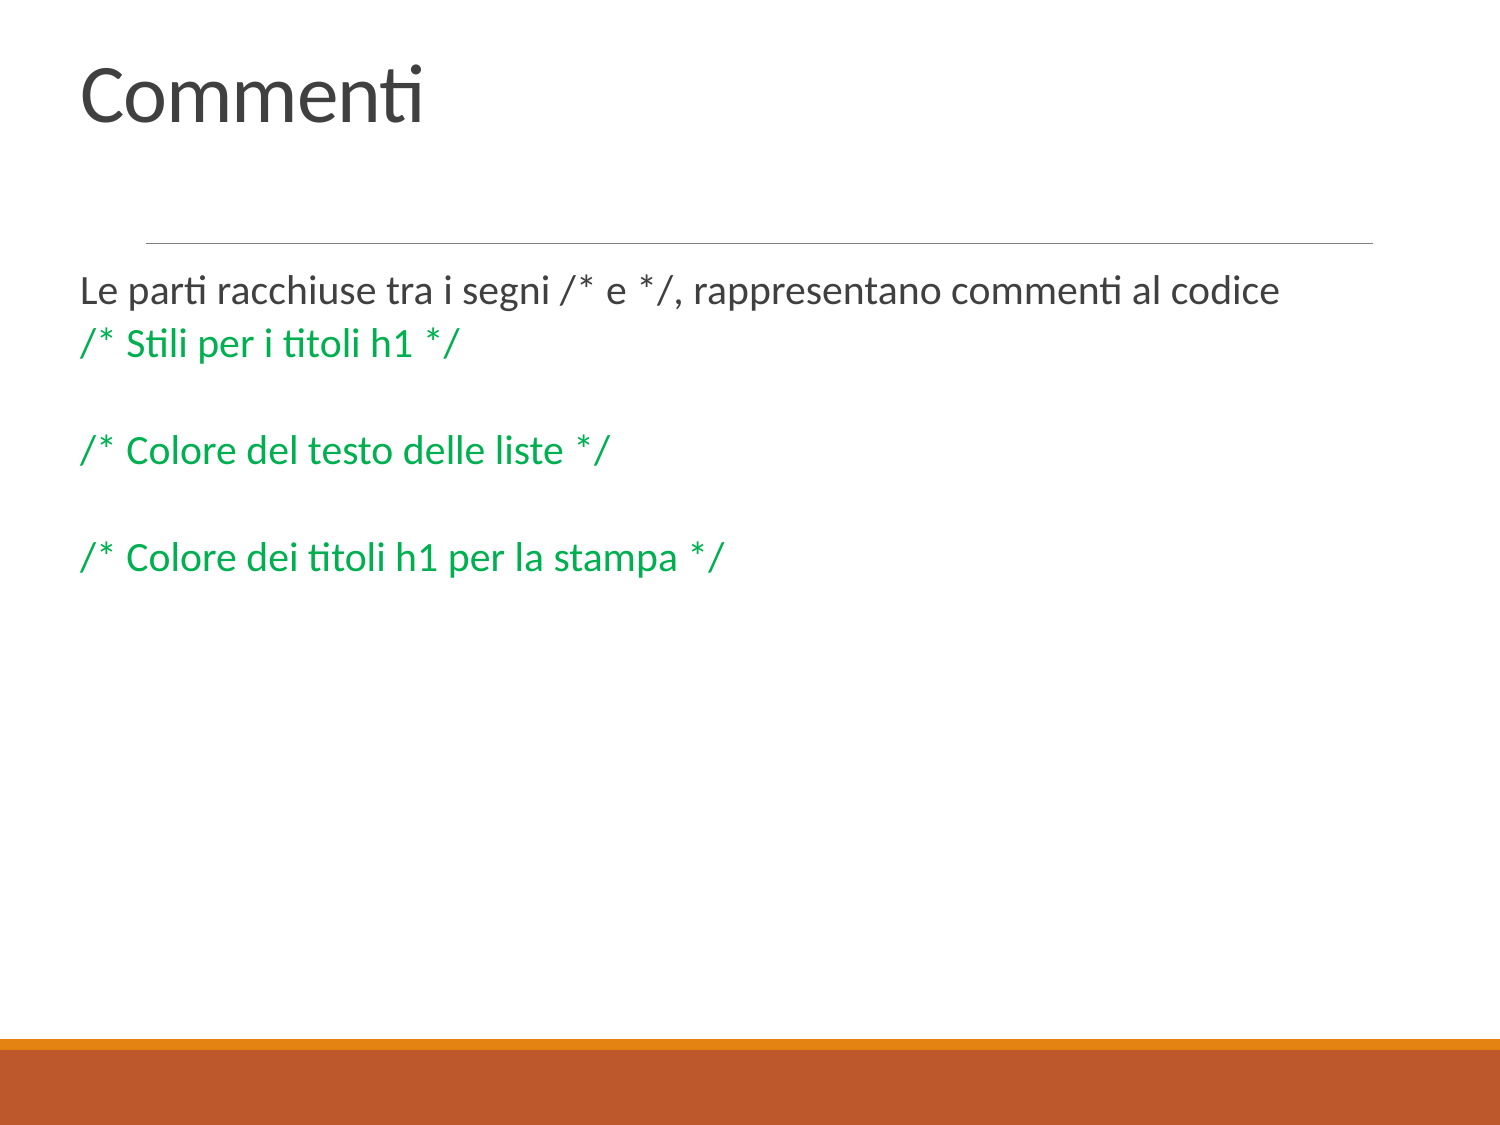

# Commenti
Le parti racchiuse tra i segni /* e */, rappresentano commenti al codice
/* Stili per i titoli h1 */

/* Colore del testo delle liste */

/* Colore dei titoli h1 per la stampa */